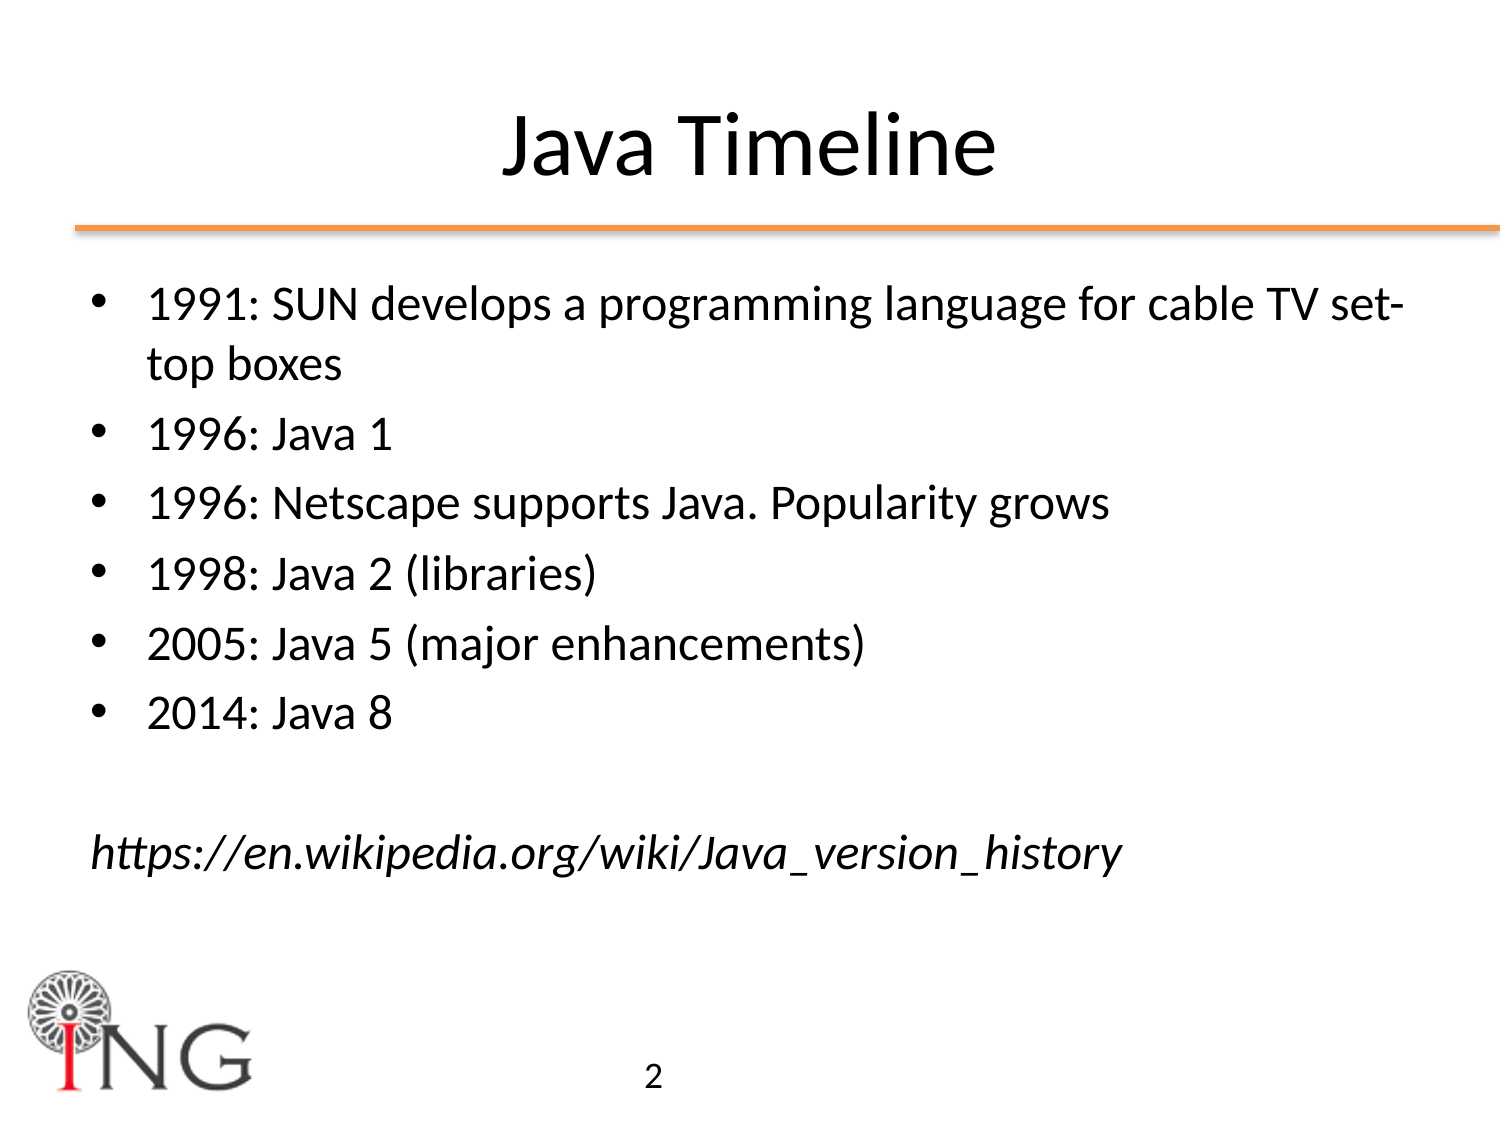

# Java Timeline
1991: SUN develops a programming language for cable TV set-top boxes
1996: Java 1
1996: Netscape supports Java. Popularity grows
1998: Java 2 (libraries)
2005: Java 5 (major enhancements)
2014: Java 8

https://en.wikipedia.org/wiki/Java_version_history
2